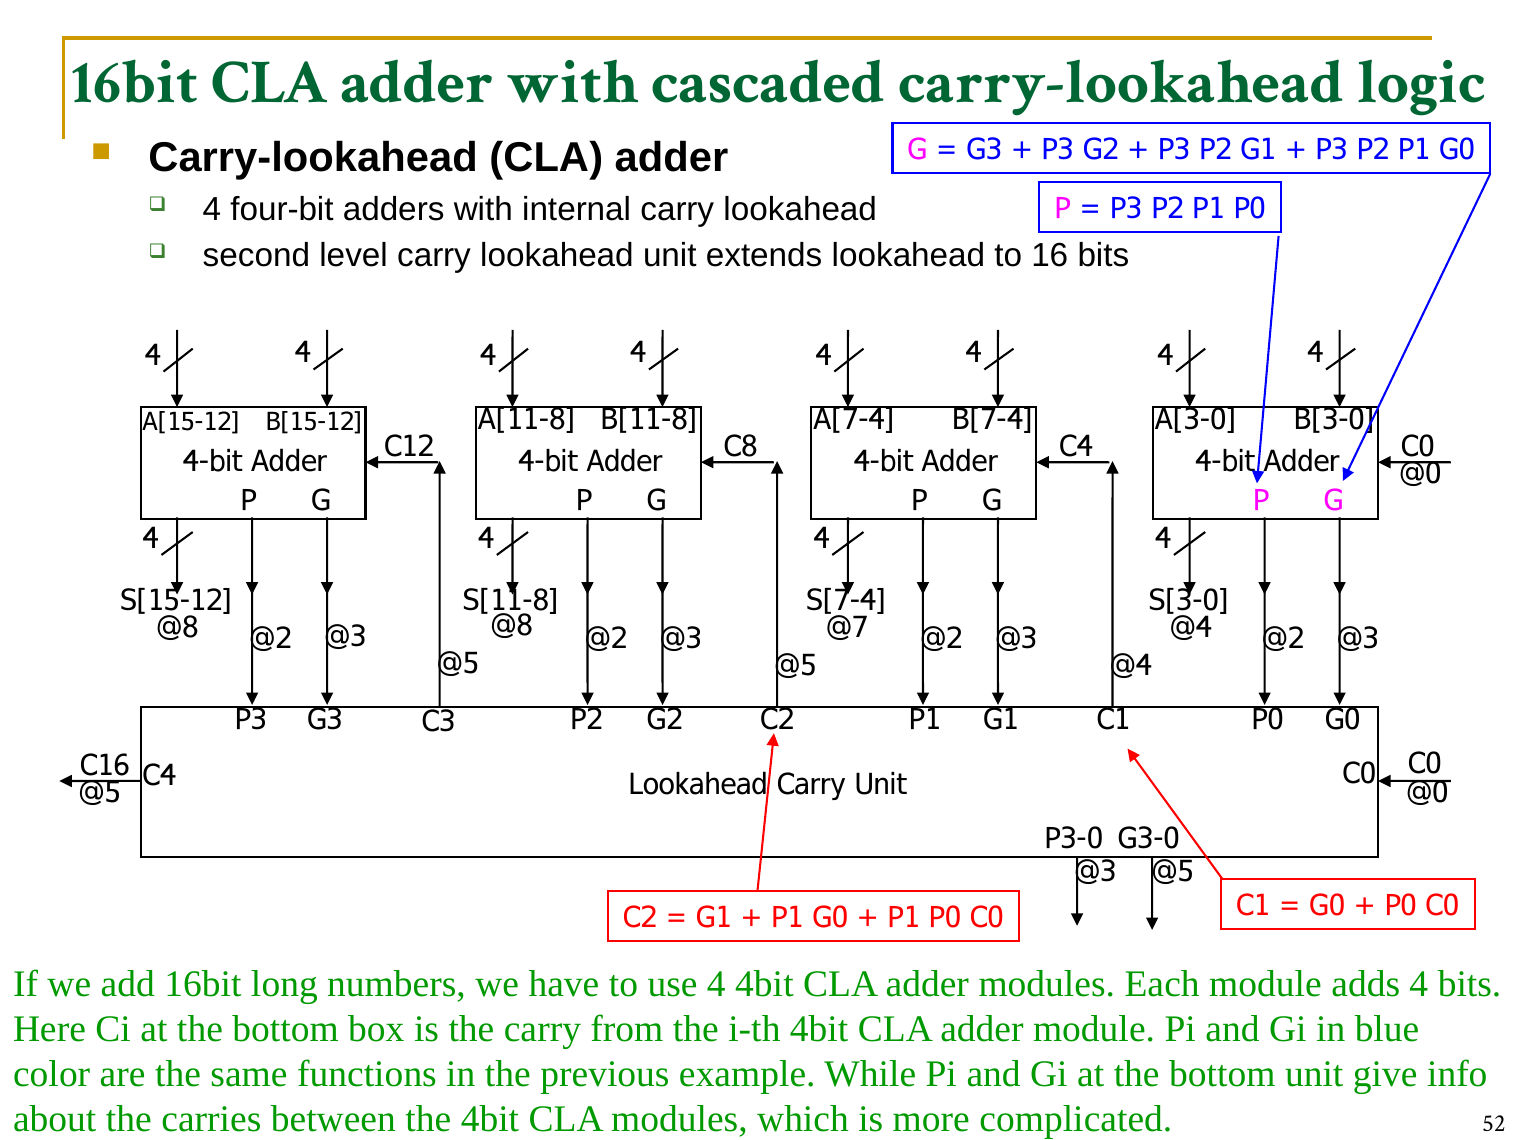

# 16bit CLA adder with cascaded carry-lookahead logic
Carry-lookahead (CLA) adder
4 four-bit adders with internal carry lookahead
second level carry lookahead unit extends lookahead to 16 bits
G = G3 + P3 G2 + P3 P2 G1 + P3 P2 P1 G0

P = P3 P2 P1 P0

4
4

4-bit Adder

P
G

4

4
4

4-bit Adder

P
G

4

4
4

4-bit Adder

P
G

4

4
4

4-bit Adder

P
G

4

A[15-12]
B[15-12]
A[11-8]
B[11-8]
A[7-4]
B[7-4]
A[3-0]
B[3-0]
C12
C8
C4
C0
@0

S[15-12]
S[11-8]
S[7-4]
S[3-0]

@8
@8
@7
@4
@3
@2
@2
@3
@2
@3
@2
@3
@5
@5
@4
P3
G3
P2
G2
C2
P1
G1
C1
P0
G0

C3
C0
C16
C0
C4
Lookahead Carry Unit
@5
@0

P3-0
G3-0

@3
@5

C2 = G1 + P1 G0 + P1 P0 C0

C1 = G0 + P0 C0
If we add 16bit long numbers, we have to use 4 4bit CLA adder modules. Each module adds 4 bits. Here Ci at the bottom box is the carry from the i-th 4bit CLA adder module. Pi and Gi in blue color are the same functions in the previous example. While Pi and Gi at the bottom unit give info about the carries between the 4bit CLA modules, which is more complicated.
52